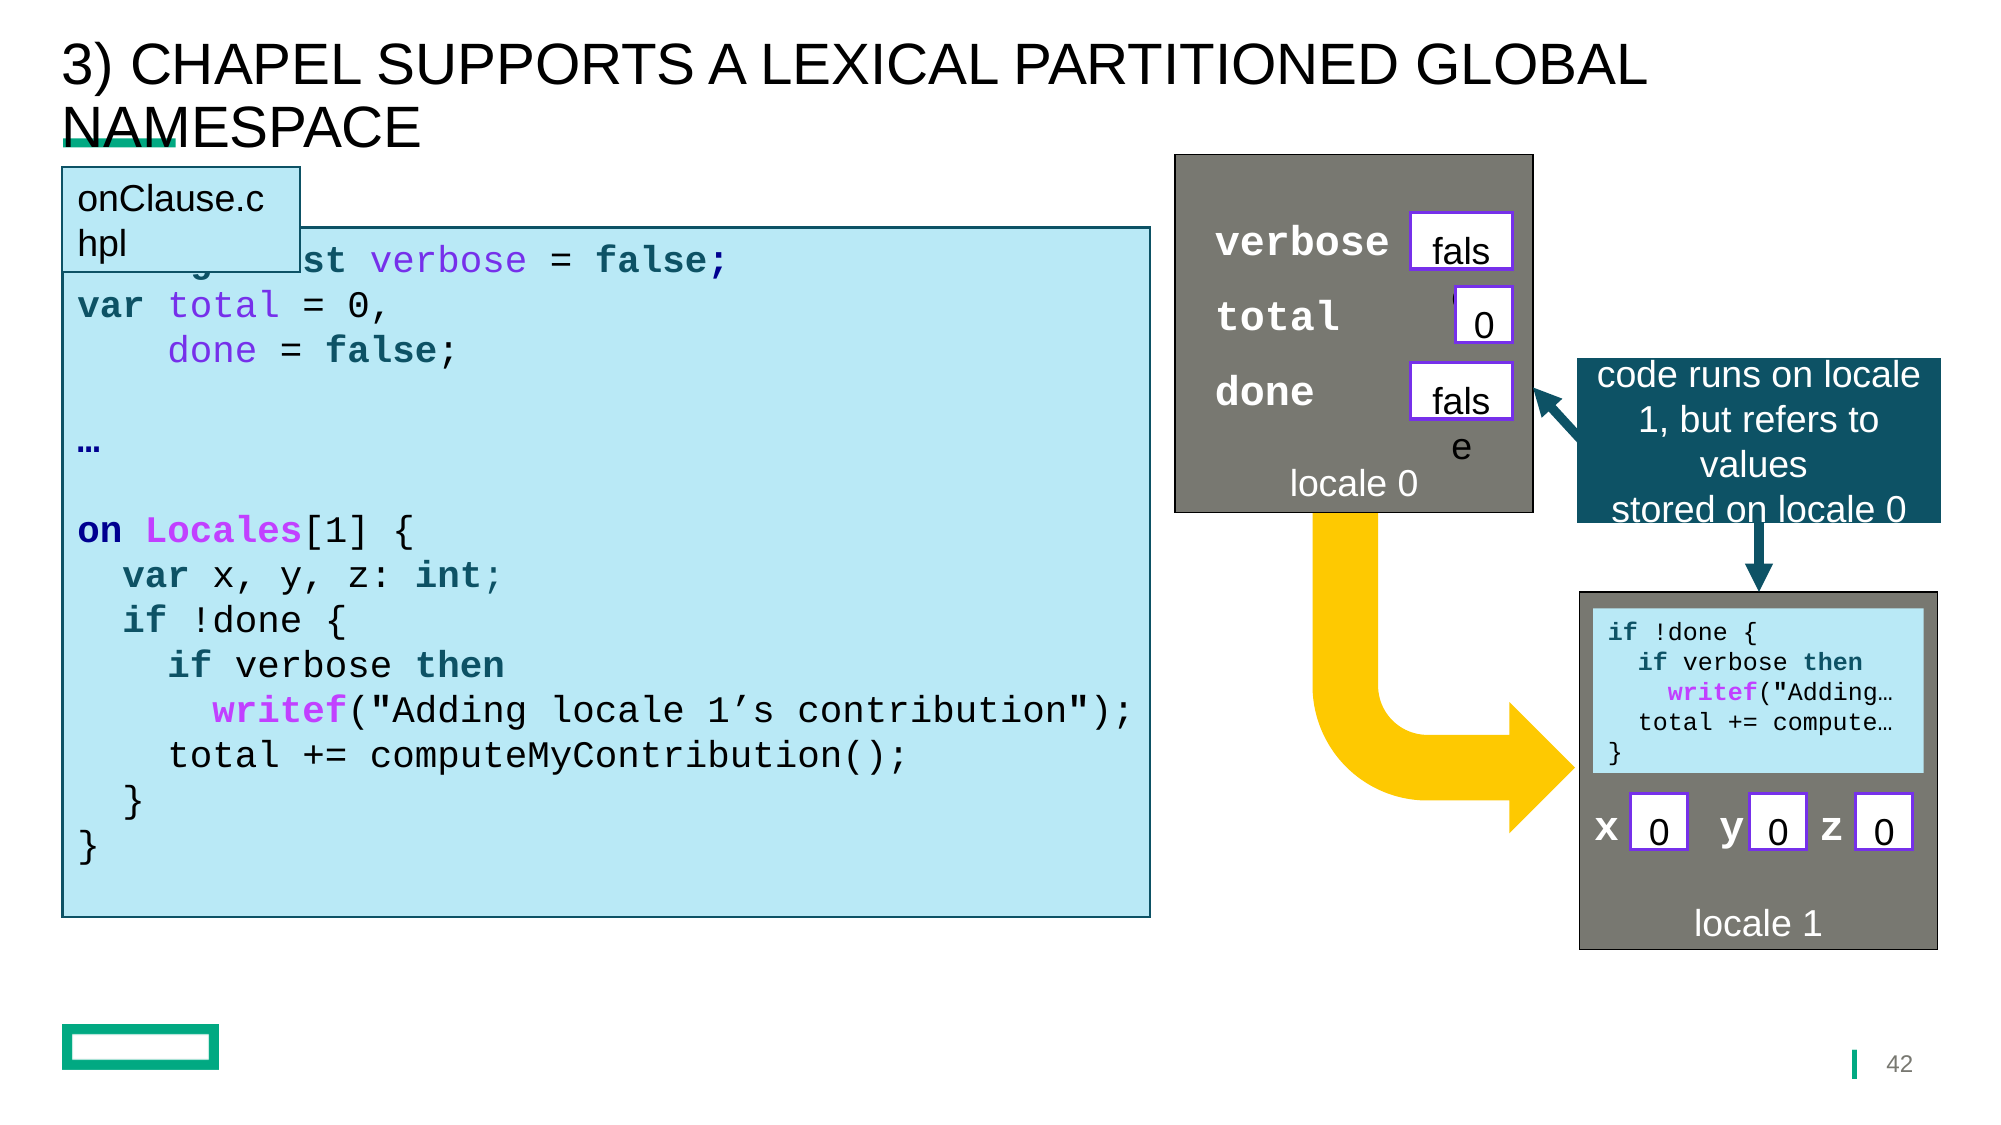

# 3) Chapel Supports a Lexical Partitioned global namespace

 verbose
 total
 done

locale 0
false
0
false
onClause.chpl
config const verbose = false;
var total = 0,
    done = false;

…

on Locales[1] {
  var x, y, z: int;
  if !done {
    if verbose then
      writef("Adding locale 1’s contribution");
    total += computeMyContribution();
  }
}
code runs on locale 1, but refers to values
stored on locale 0

x    y   z
locale 1
if !done {
  if verbose then
    writef("Adding…
  total += compute…
}
0
0
0
42